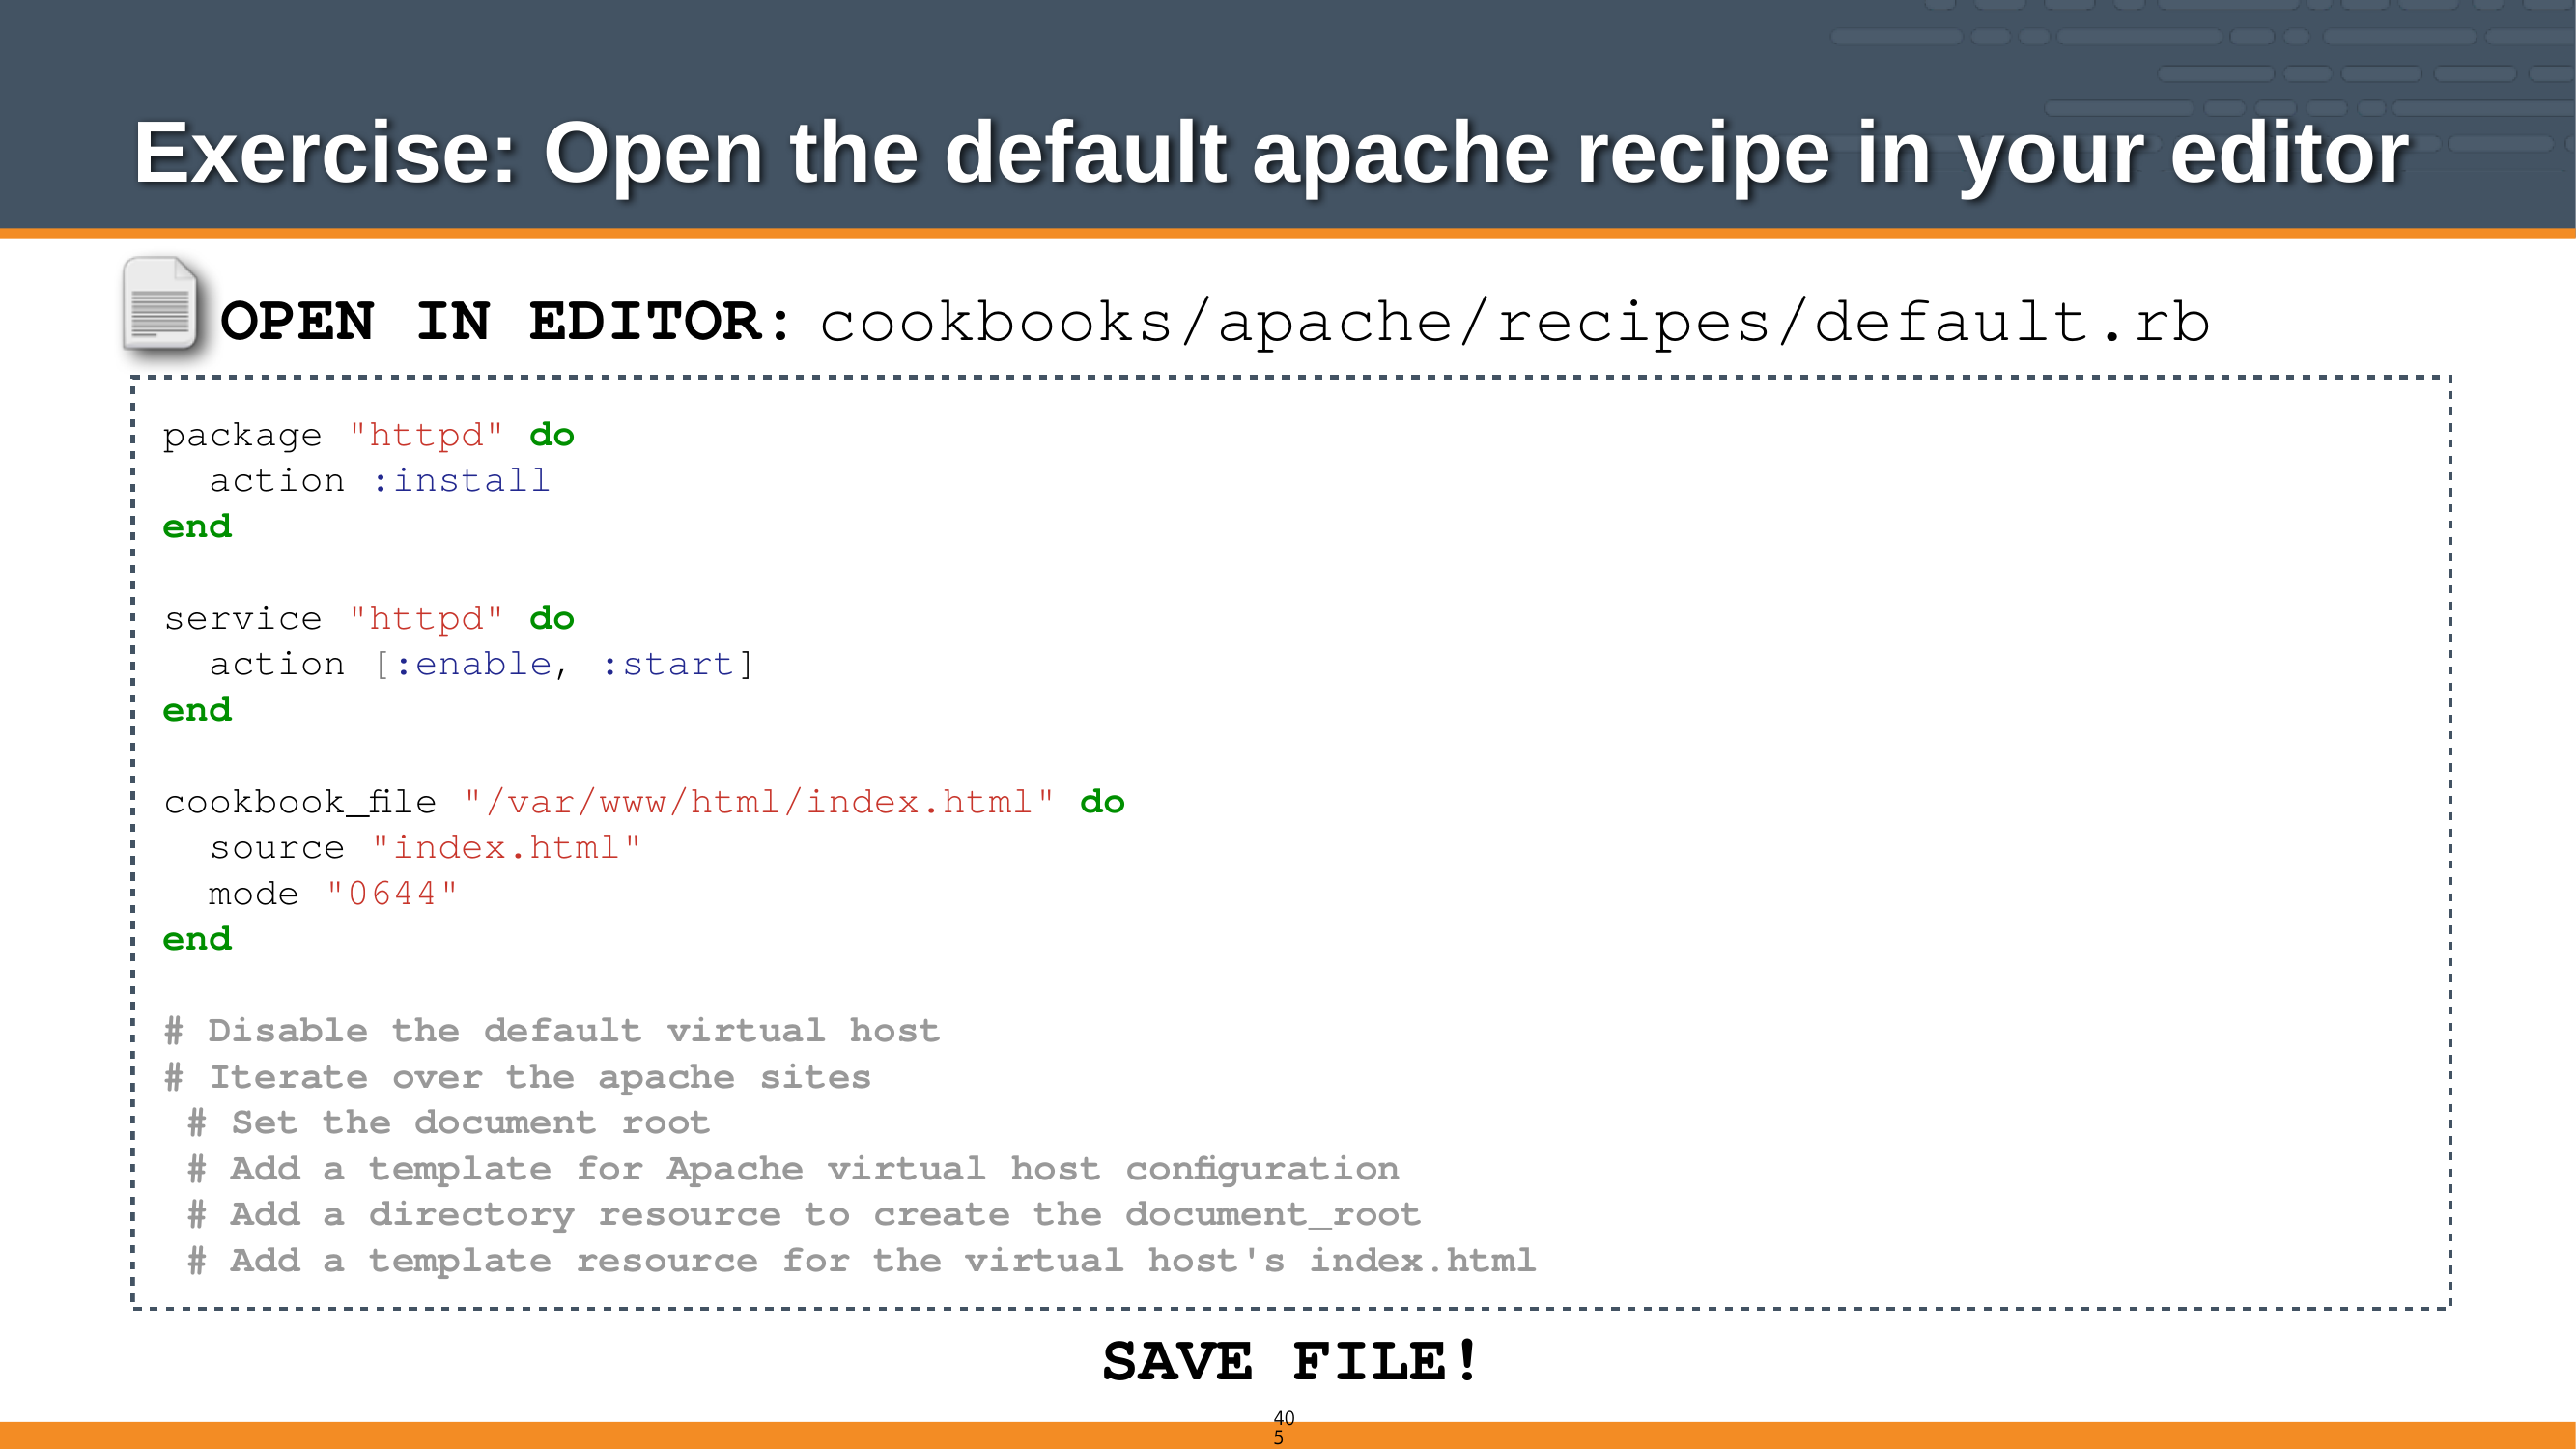

# Exercise: Open the default apache recipe in your editor
cookbooks/apache/recipes/default.rb
OPEN IN EDITOR:
package "httpd" do
  action :install
end

service "httpd" do
  action [:enable, :start]
end

cookbook_file "/var/www/html/index.html" do
  source "index.html"
  mode "0644"
end

# Disable the default virtual host
# Iterate over the apache sites
 # Set the document root
 # Add a template for Apache virtual host configuration
 # Add a directory resource to create the document_root
 # Add a template resource for the virtual host's index.html

SAVE FILE!
405